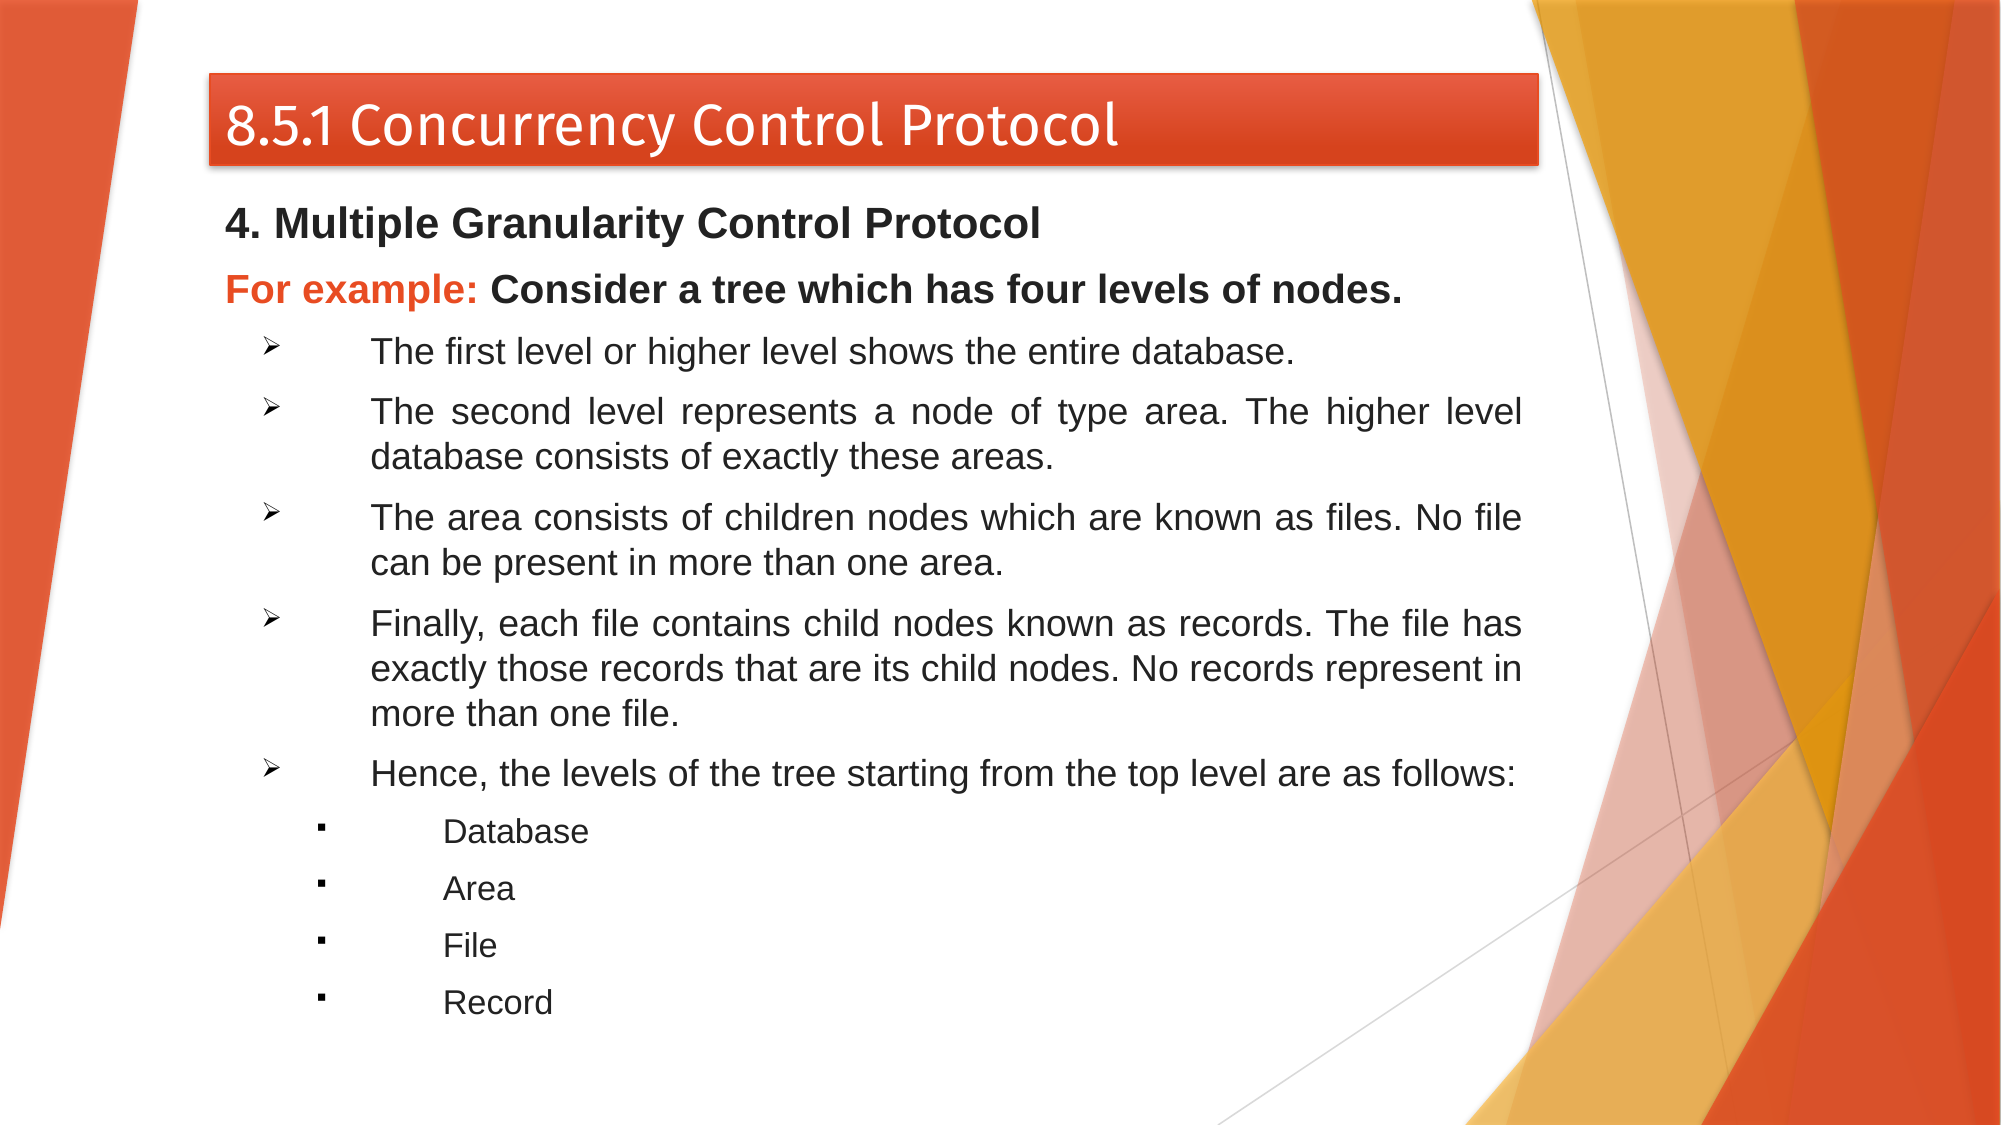

# 8.5.1 Concurrency Control Protocol
4. Multiple Granularity Control Protocol
For example: Consider a tree which has four levels of nodes.
The first level or higher level shows the entire database.
The second level represents a node of type area. The higher level database consists of exactly these areas.
The area consists of children nodes which are known as files. No file can be present in more than one area.
Finally, each file contains child nodes known as records. The file has exactly those records that are its child nodes. No records represent in more than one file.
Hence, the levels of the tree starting from the top level are as follows:
Database
Area
File
Record